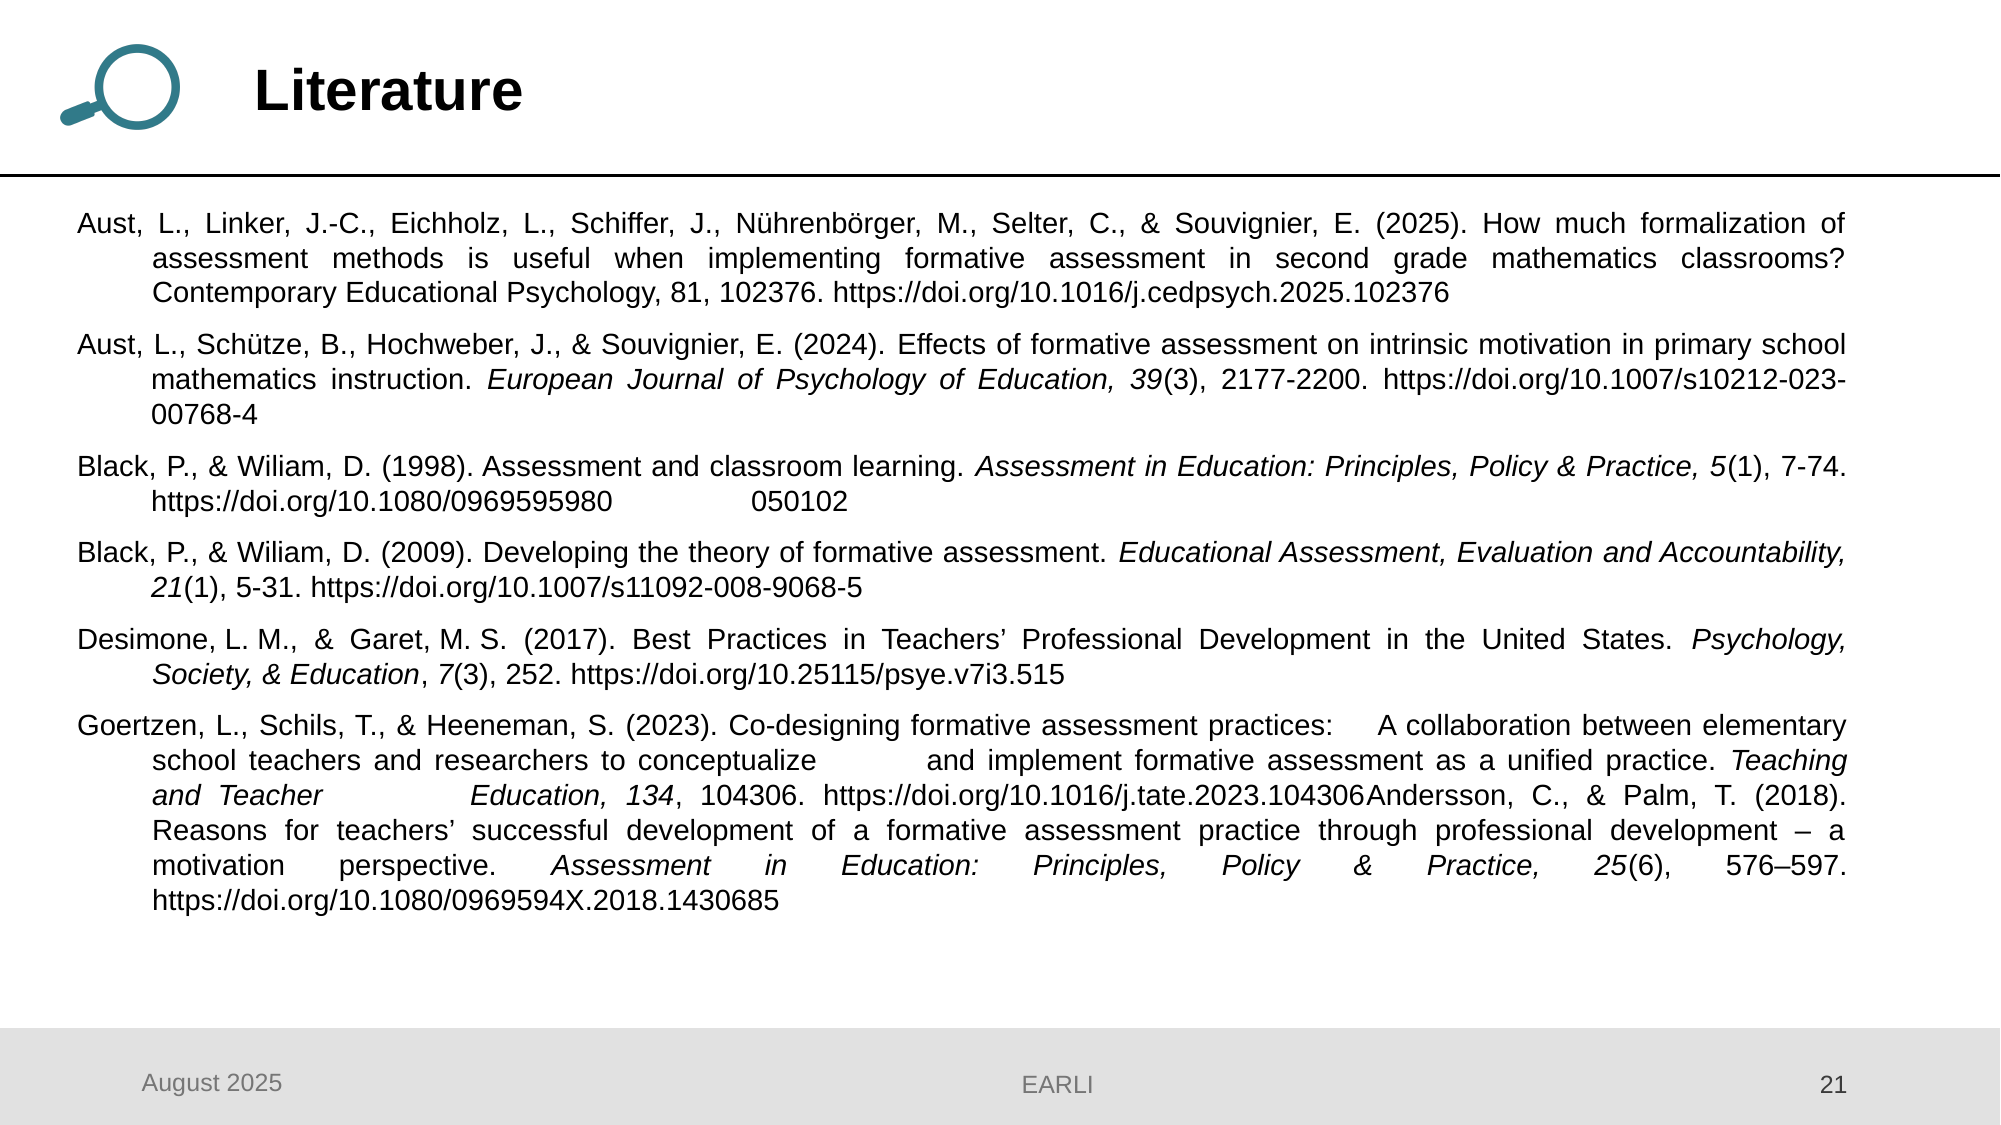

Aust, L., Linker, J.-C., Eichholz, L., Schiffer, J., Nührenbörger, M., Selter, C., & Souvignier, E. (2025). How much formalization of assessment methods is useful when implementing formative assessment in second grade mathematics classrooms? Contemporary Educational Psychology, 81, 102376. https://doi.org/10.1016/j.cedpsych.2025.102376
Aust, L., Schütze, B., Hochweber, J., & Souvignier, E. (2024). Effects of formative assessment on intrinsic motivation in primary school mathematics instruction. European Journal of Psychology of Education, 39(3), 2177-2200. https://doi.org/10.1007/s10212-023-00768-4
Black, P., & Wiliam, D. (1998). Assessment and classroom learning. Assessment in Education: Principles, Policy & Practice, 5(1), 7-74. https://doi.org/10.1080/0969595980 	050102
Black, P., & Wiliam, D. (2009). Developing the theory of formative assessment. Educational Assessment, Evaluation and Accountability, 21(1), 5-31. https://doi.org/10.1007/s11092-008-9068-5
Desimone, L. M., & Garet, M. S. (2017). Best Practices in Teachers’ Professional Development in the United States. Psychology, Society, & Education, 7(3), 252. https://doi.org/10.25115/psye.v7i3.515
Goertzen, L., Schils, T., & Heeneman, S. (2023). Co-designing formative assessment practices: 	A collaboration between elementary school teachers and researchers to conceptualize 	and implement formative assessment as a unified practice. Teaching and Teacher 	Education, 134, 104306. https://doi.org/10.1016/j.tate.2023.104306Andersson, C., & Palm, T. (2018). Reasons for teachers’ successful development of a formative assessment practice through professional development – a motivation perspective. Assessment in Education: Principles, Policy & Practice, 25(6), 576–597. https://doi.org/10.1080/0969594X.2018.1430685

August 2025
21